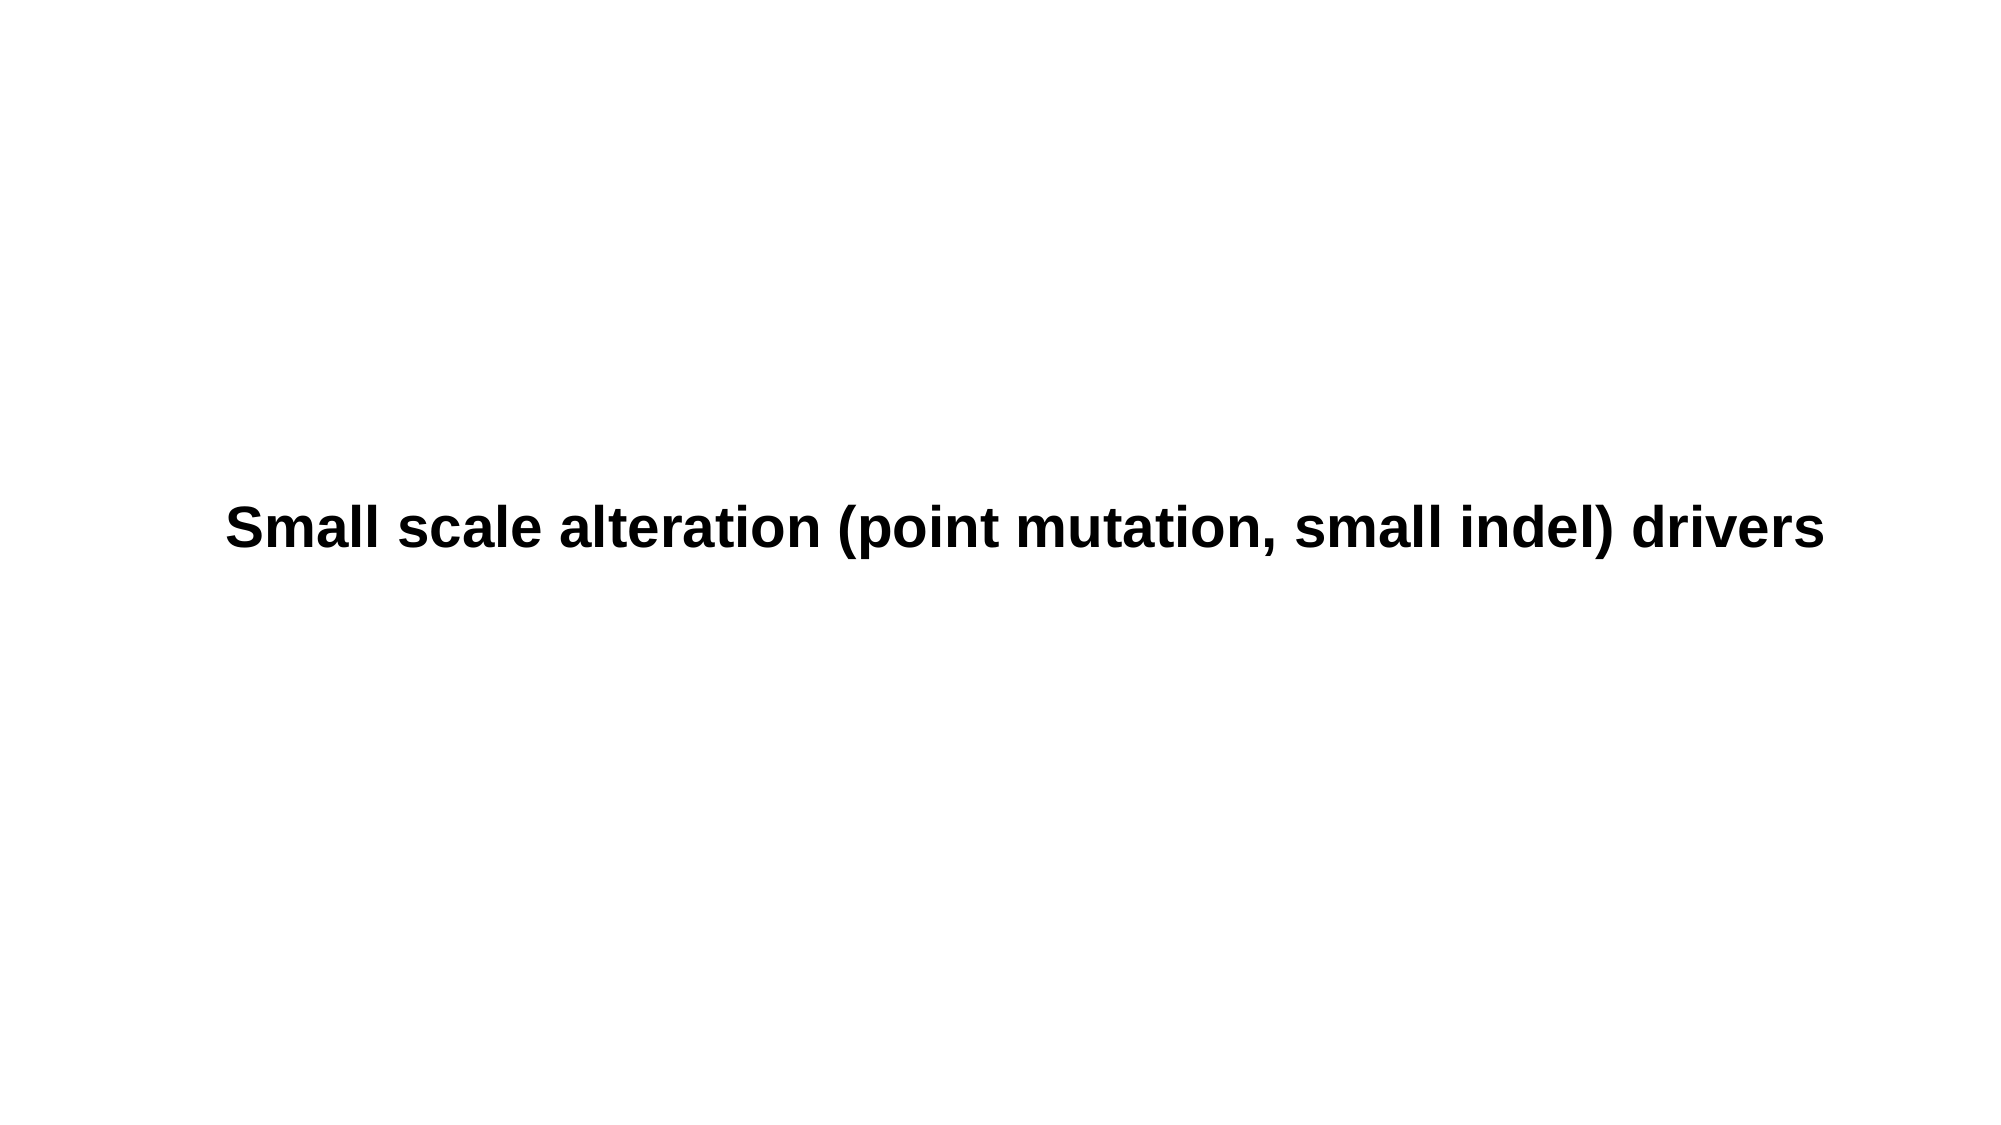

Small scale alteration (point mutation, small indel) drivers